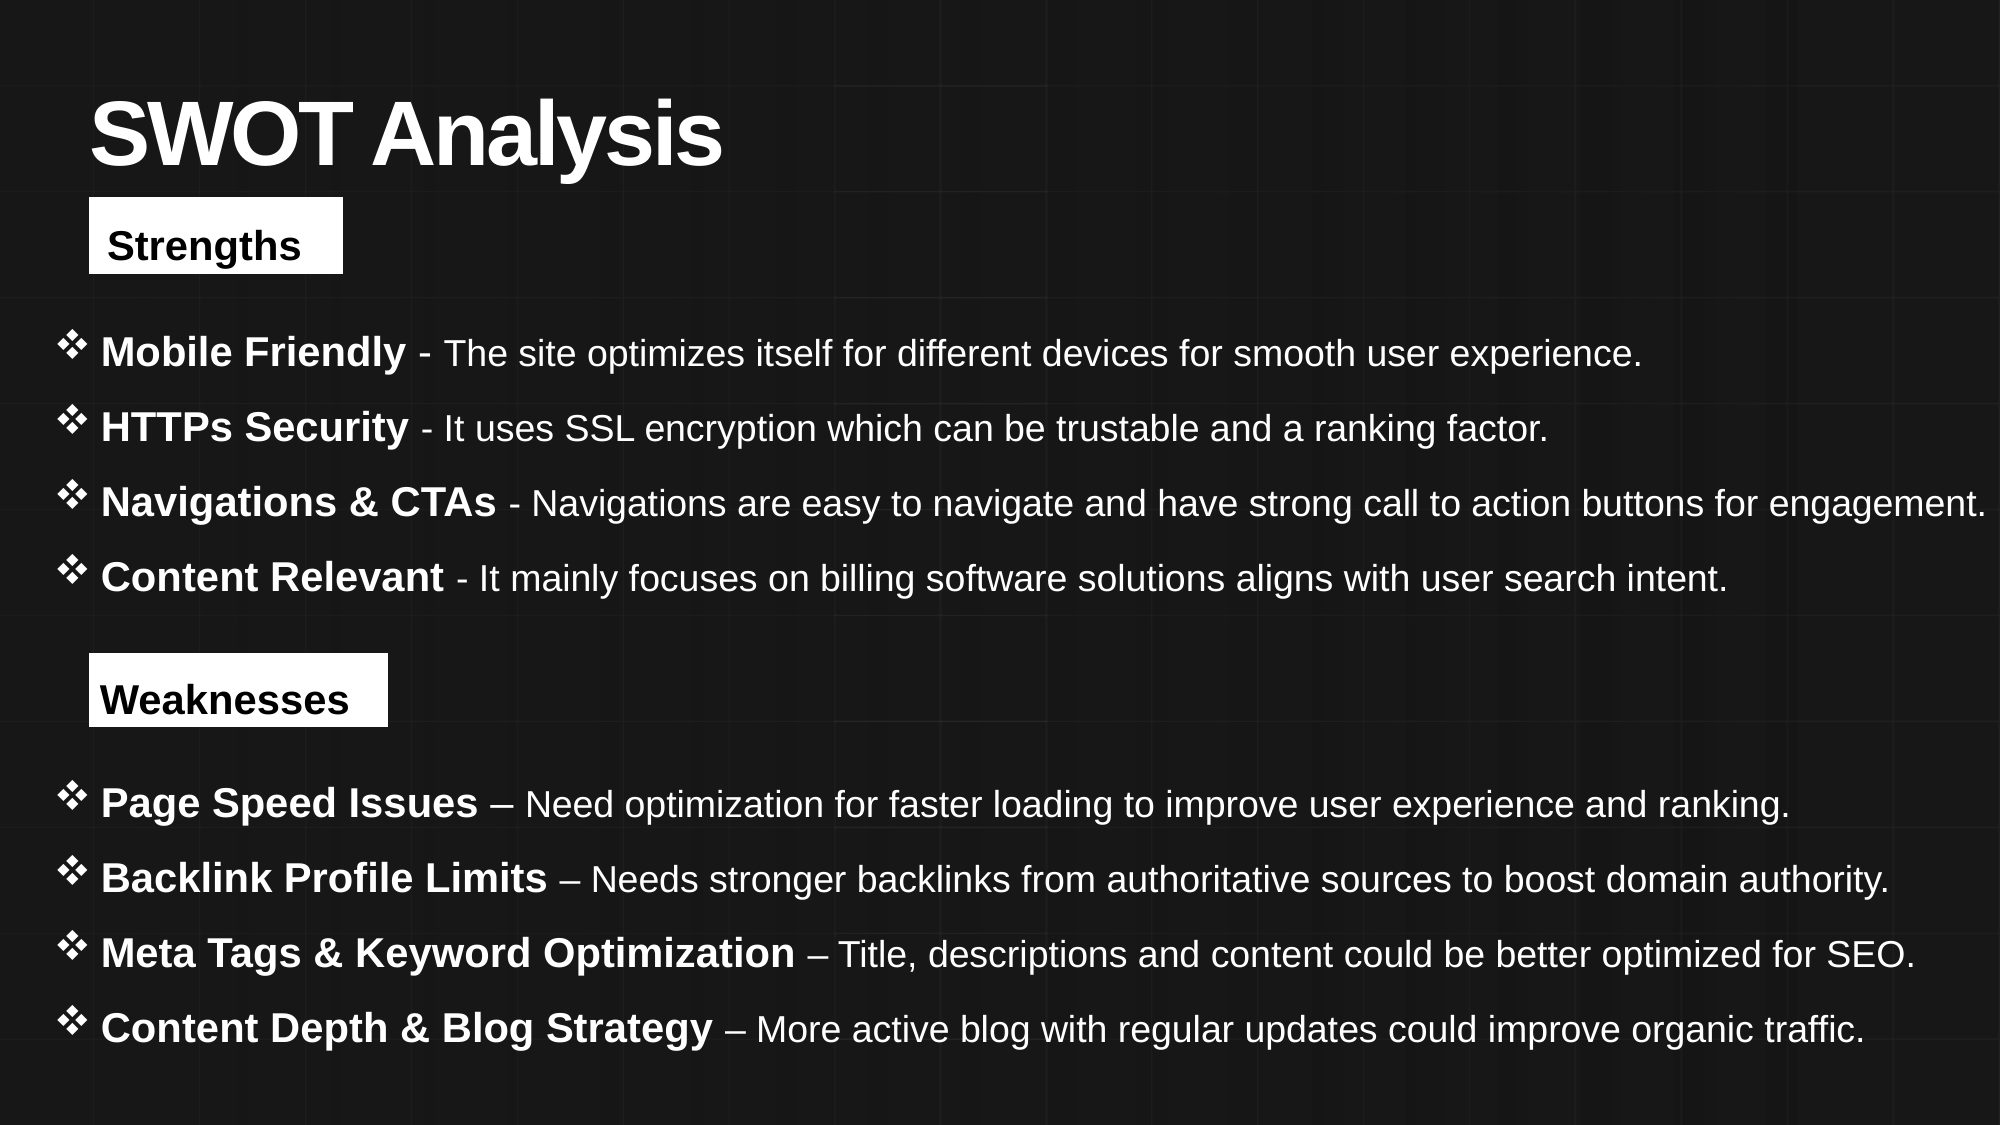

SWOT Analysis
Strengths

Mobile Friendly - The site optimizes itself for different devices for smooth user experience.
HTTPs Security - It uses SSL encryption which can be trustable and a ranking factor.
Navigations & CTAs - Navigations are easy to navigate and have strong call to action buttons for engagement.
Content Relevant - It mainly focuses on billing software solutions aligns with user search intent.
Weaknesses

Page Speed Issues – Need optimization for faster loading to improve user experience and ranking.
Backlink Profile Limits – Needs stronger backlinks from authoritative sources to boost domain authority.
Meta Tags & Keyword Optimization – Title, descriptions and content could be better optimized for SEO.
Content Depth & Blog Strategy – More active blog with regular updates could improve organic traffic.